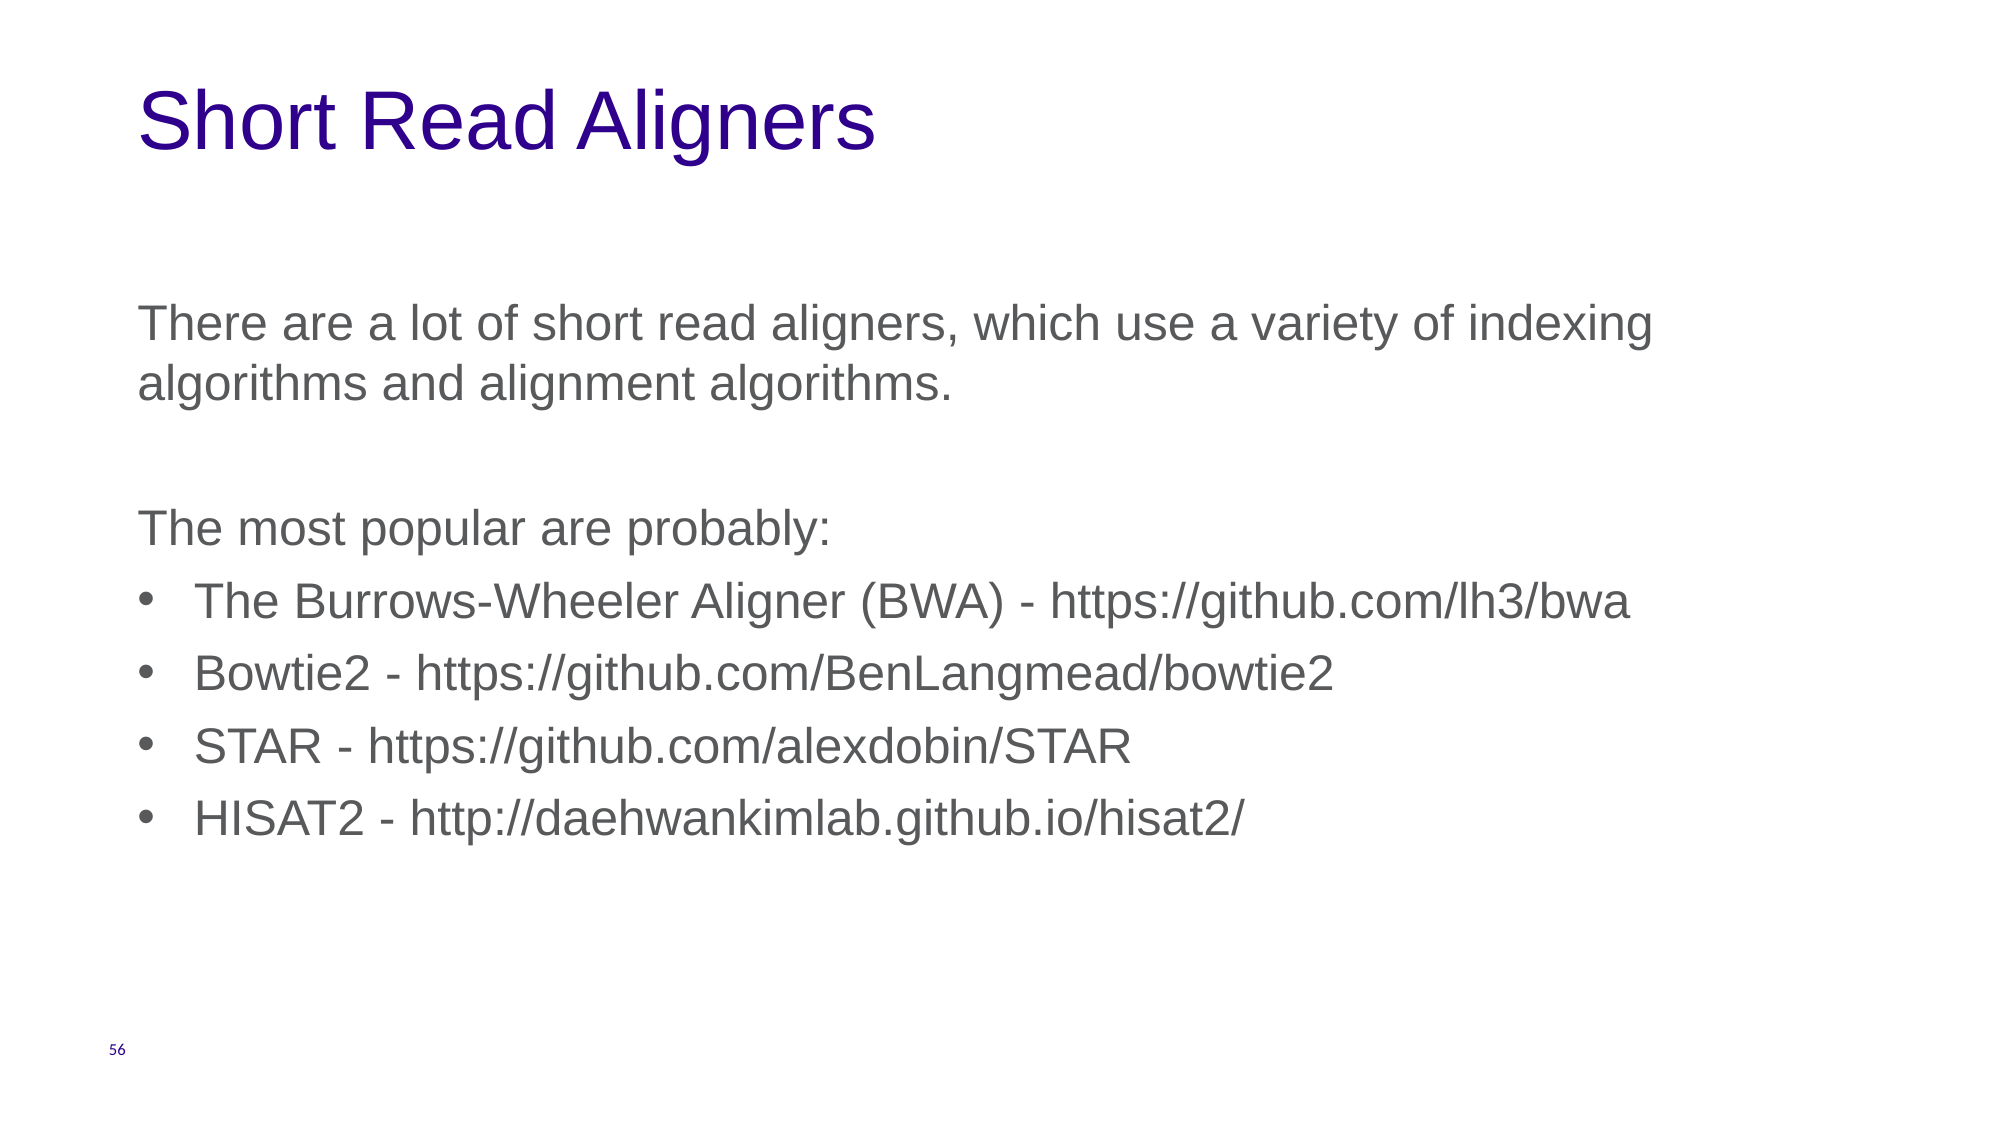

# Short Read Aligners
There are a lot of short read aligners, which use a variety of indexing algorithms and alignment algorithms.

The most popular are probably:
The Burrows-Wheeler Aligner (BWA) - https://github.com/lh3/bwa
Bowtie2 - https://github.com/BenLangmead/bowtie2
STAR - https://github.com/alexdobin/STAR
HISAT2 - http://daehwankimlab.github.io/hisat2/

56